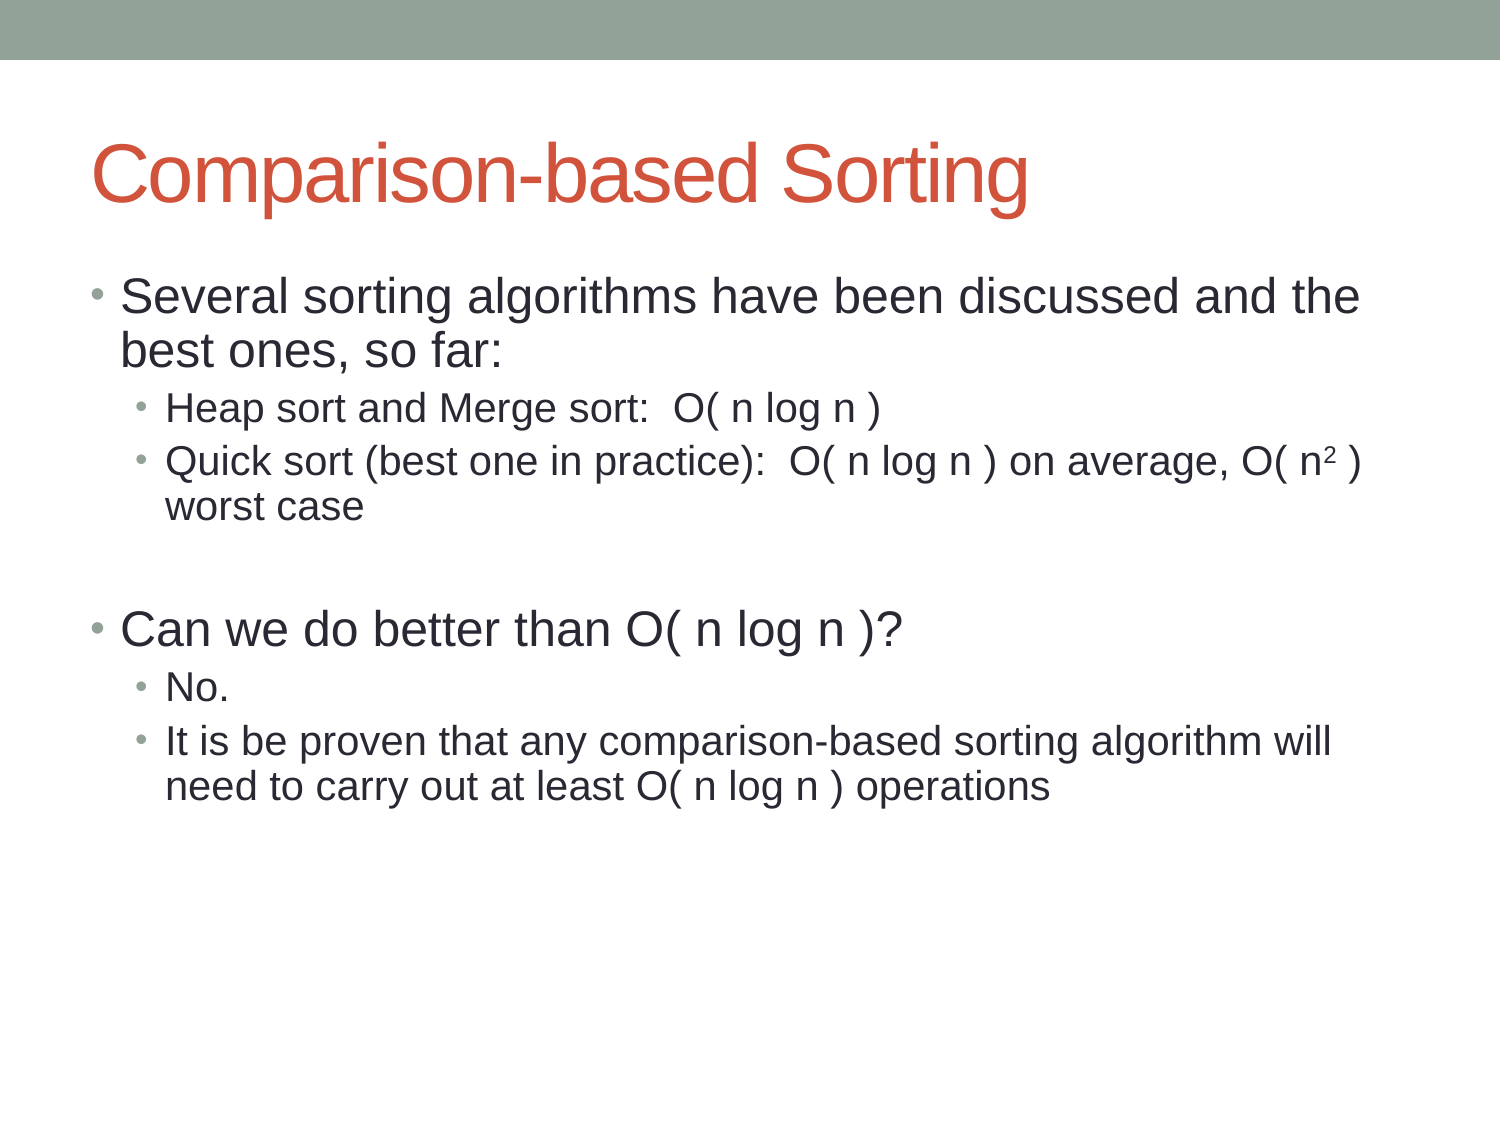

# Comparison-based Sorting
Several sorting algorithms have been discussed and the best ones, so far:
Heap sort and Merge sort:  O( n log n )
Quick sort (best one in practice):  O( n log n ) on average, O( n2 ) worst case

Can we do better than O( n log n )?
No.
It is be proven that any comparison-based sorting algorithm will need to carry out at least O( n log n ) operations